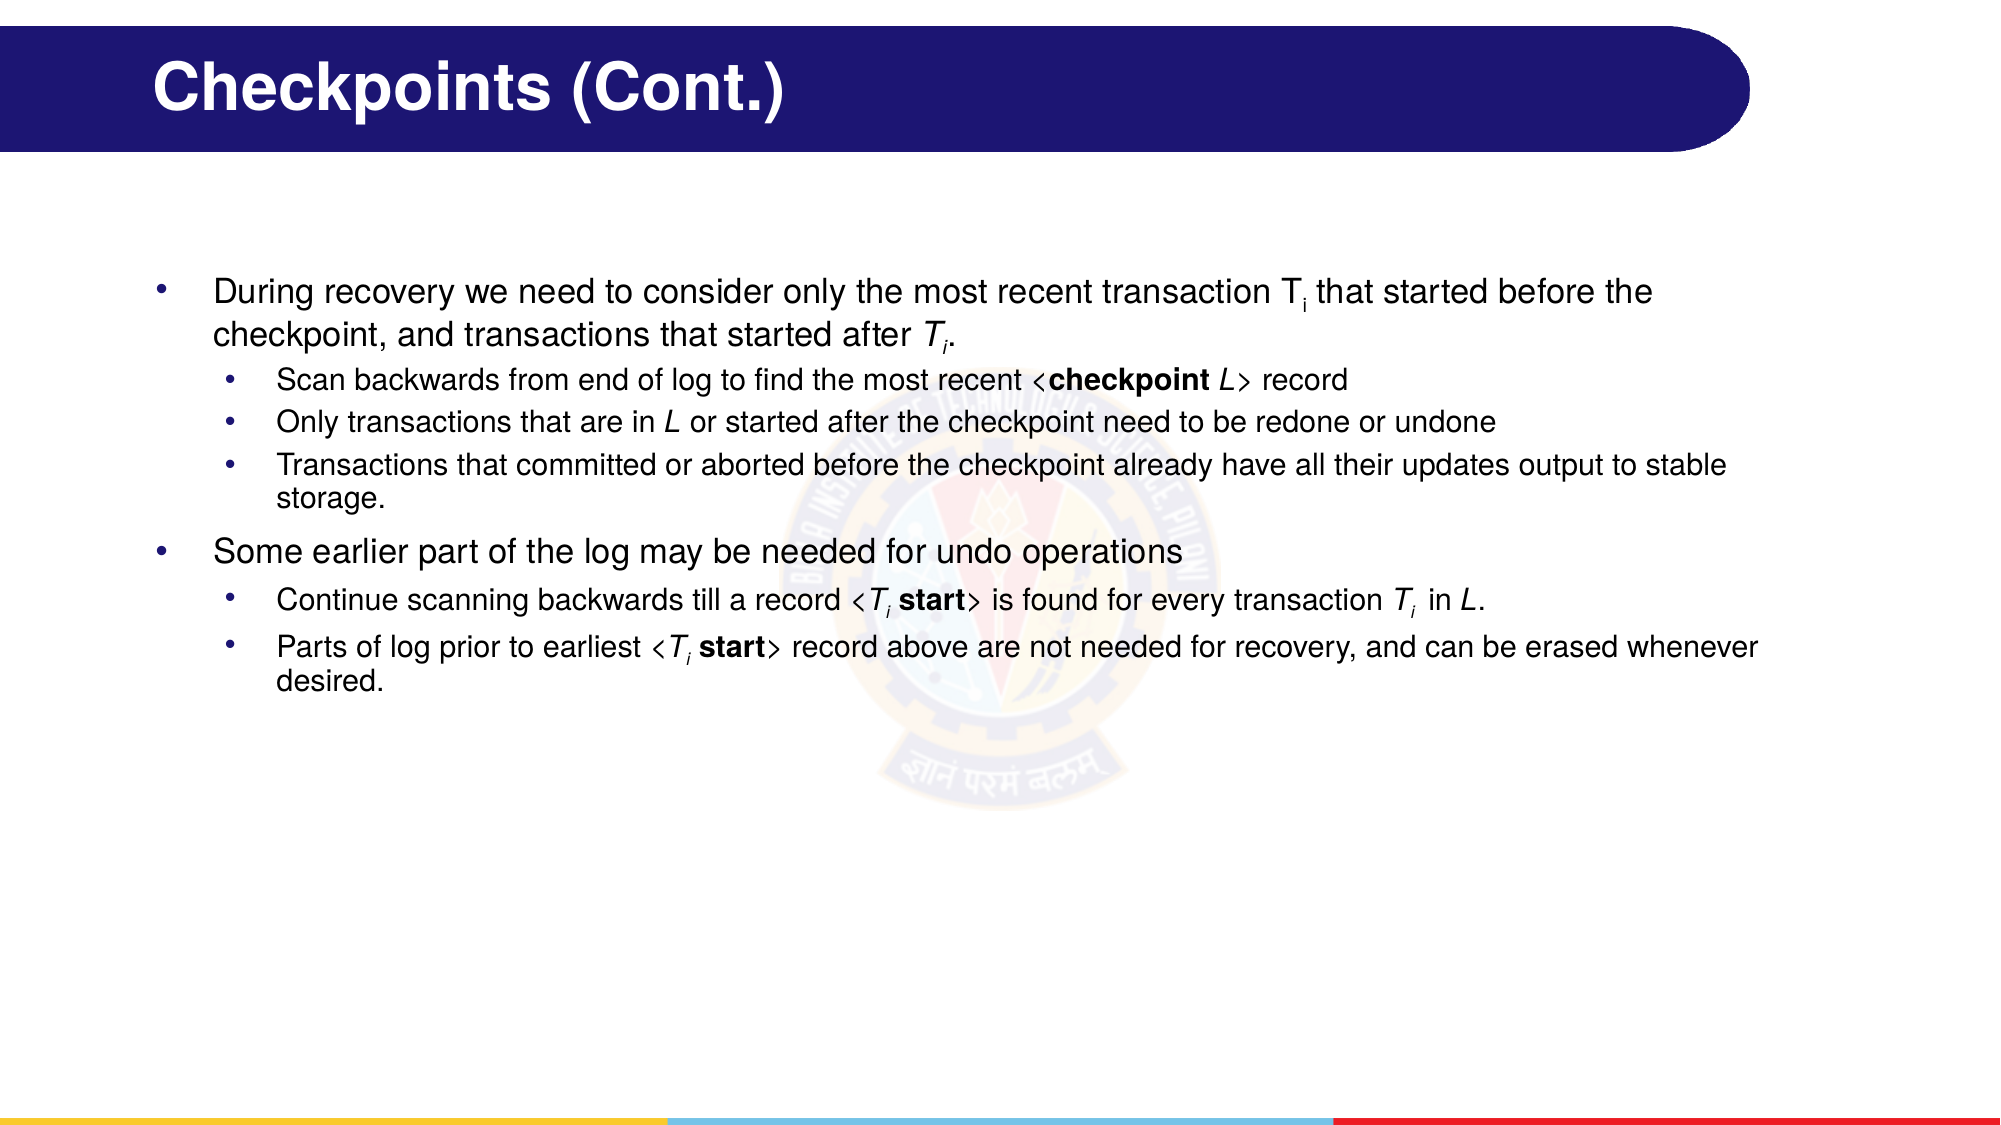

# Checkpoints (Cont.)

During recovery we need to consider only the most recent transaction Ti that started before the checkpoint, and transactions that started after Ti.
Scan backwards from end of log to find the most recent <checkpoint L> record
Only transactions that are in L or started after the checkpoint need to be redone or undone
Transactions that committed or aborted before the checkpoint already have all their updates output to stable storage.
Some earlier part of the log may be needed for undo operations
Continue scanning backwards till a record <Ti start> is found for every transaction Ti  in L.
Parts of log prior to earliest <Ti start> record above are not needed for recovery, and can be erased whenever desired.